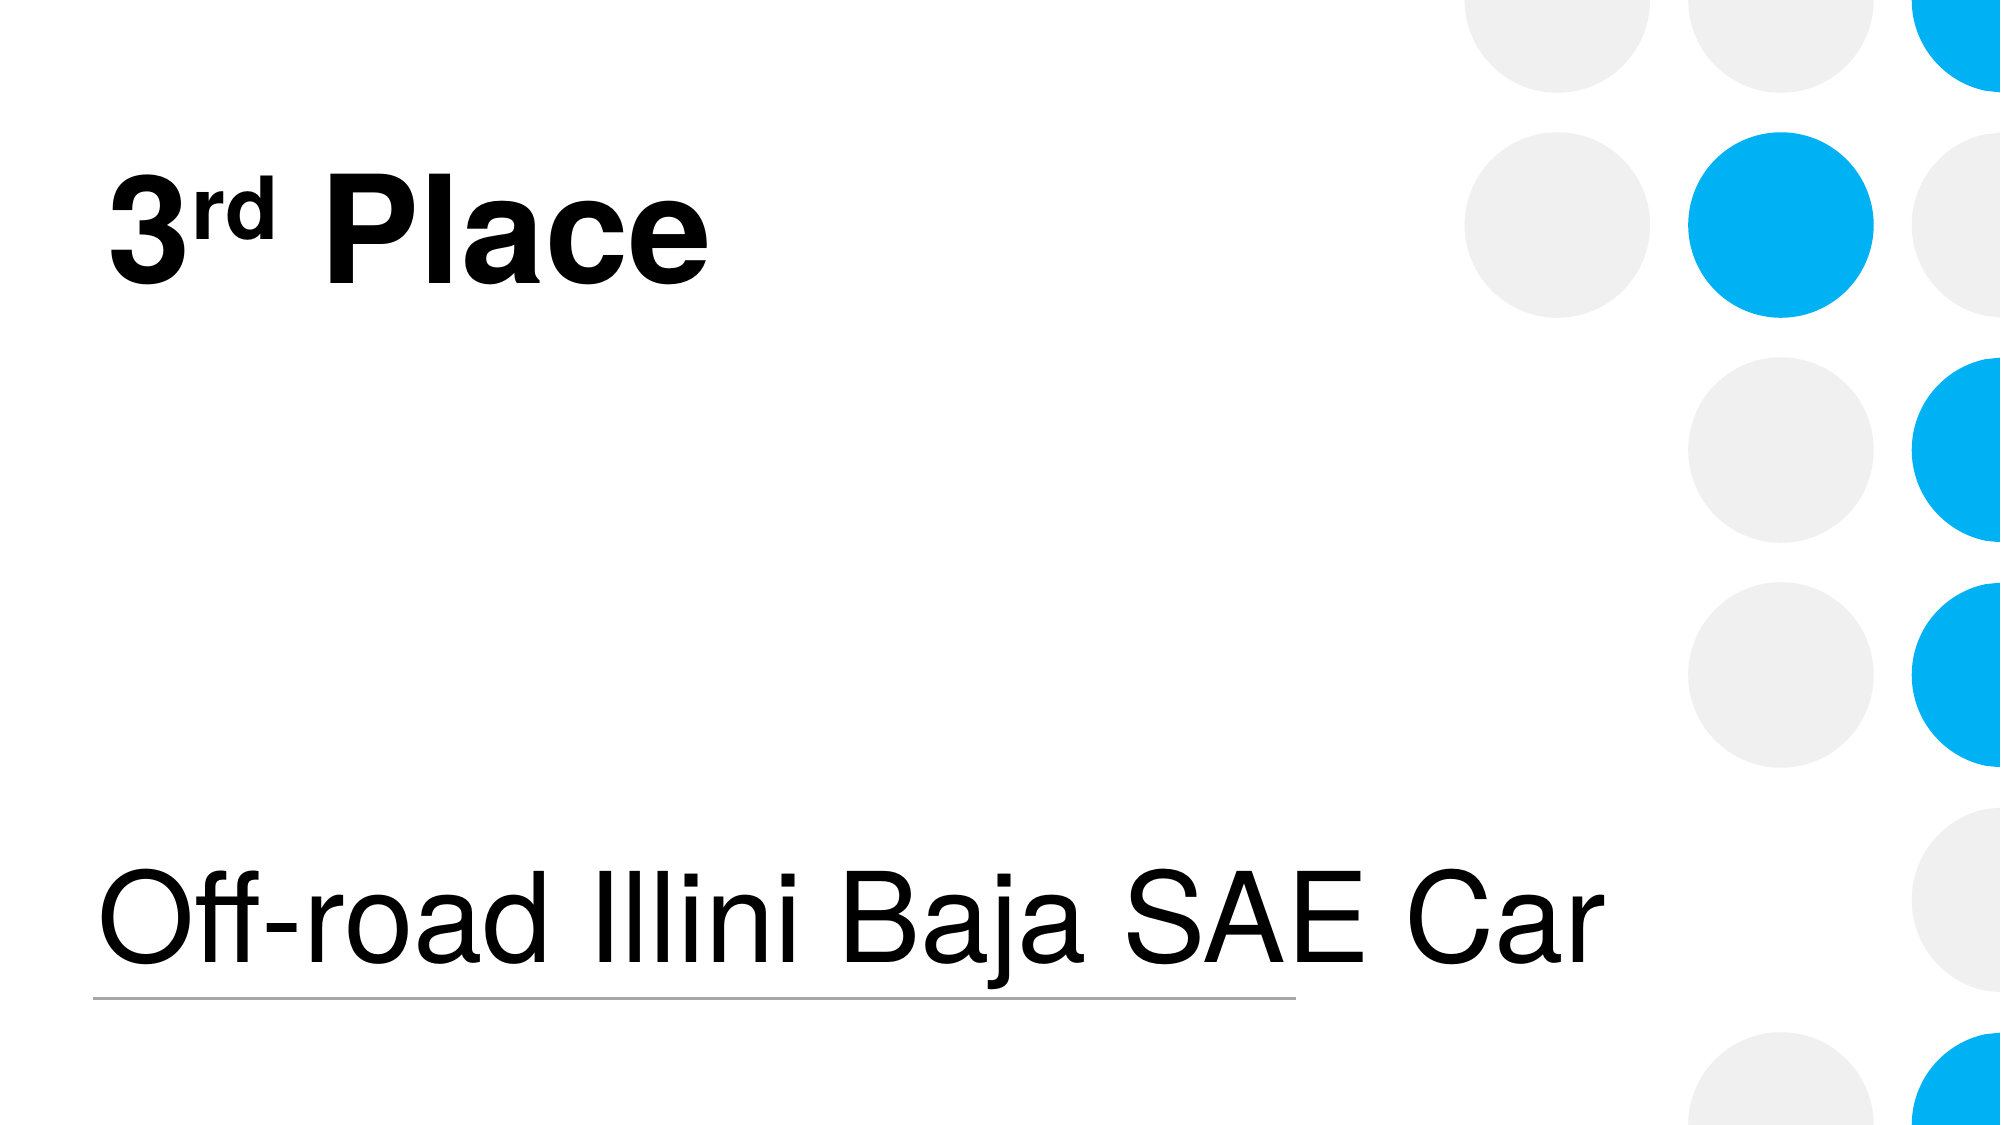

# 3rd Place
Off-road Illini Baja SAE Car